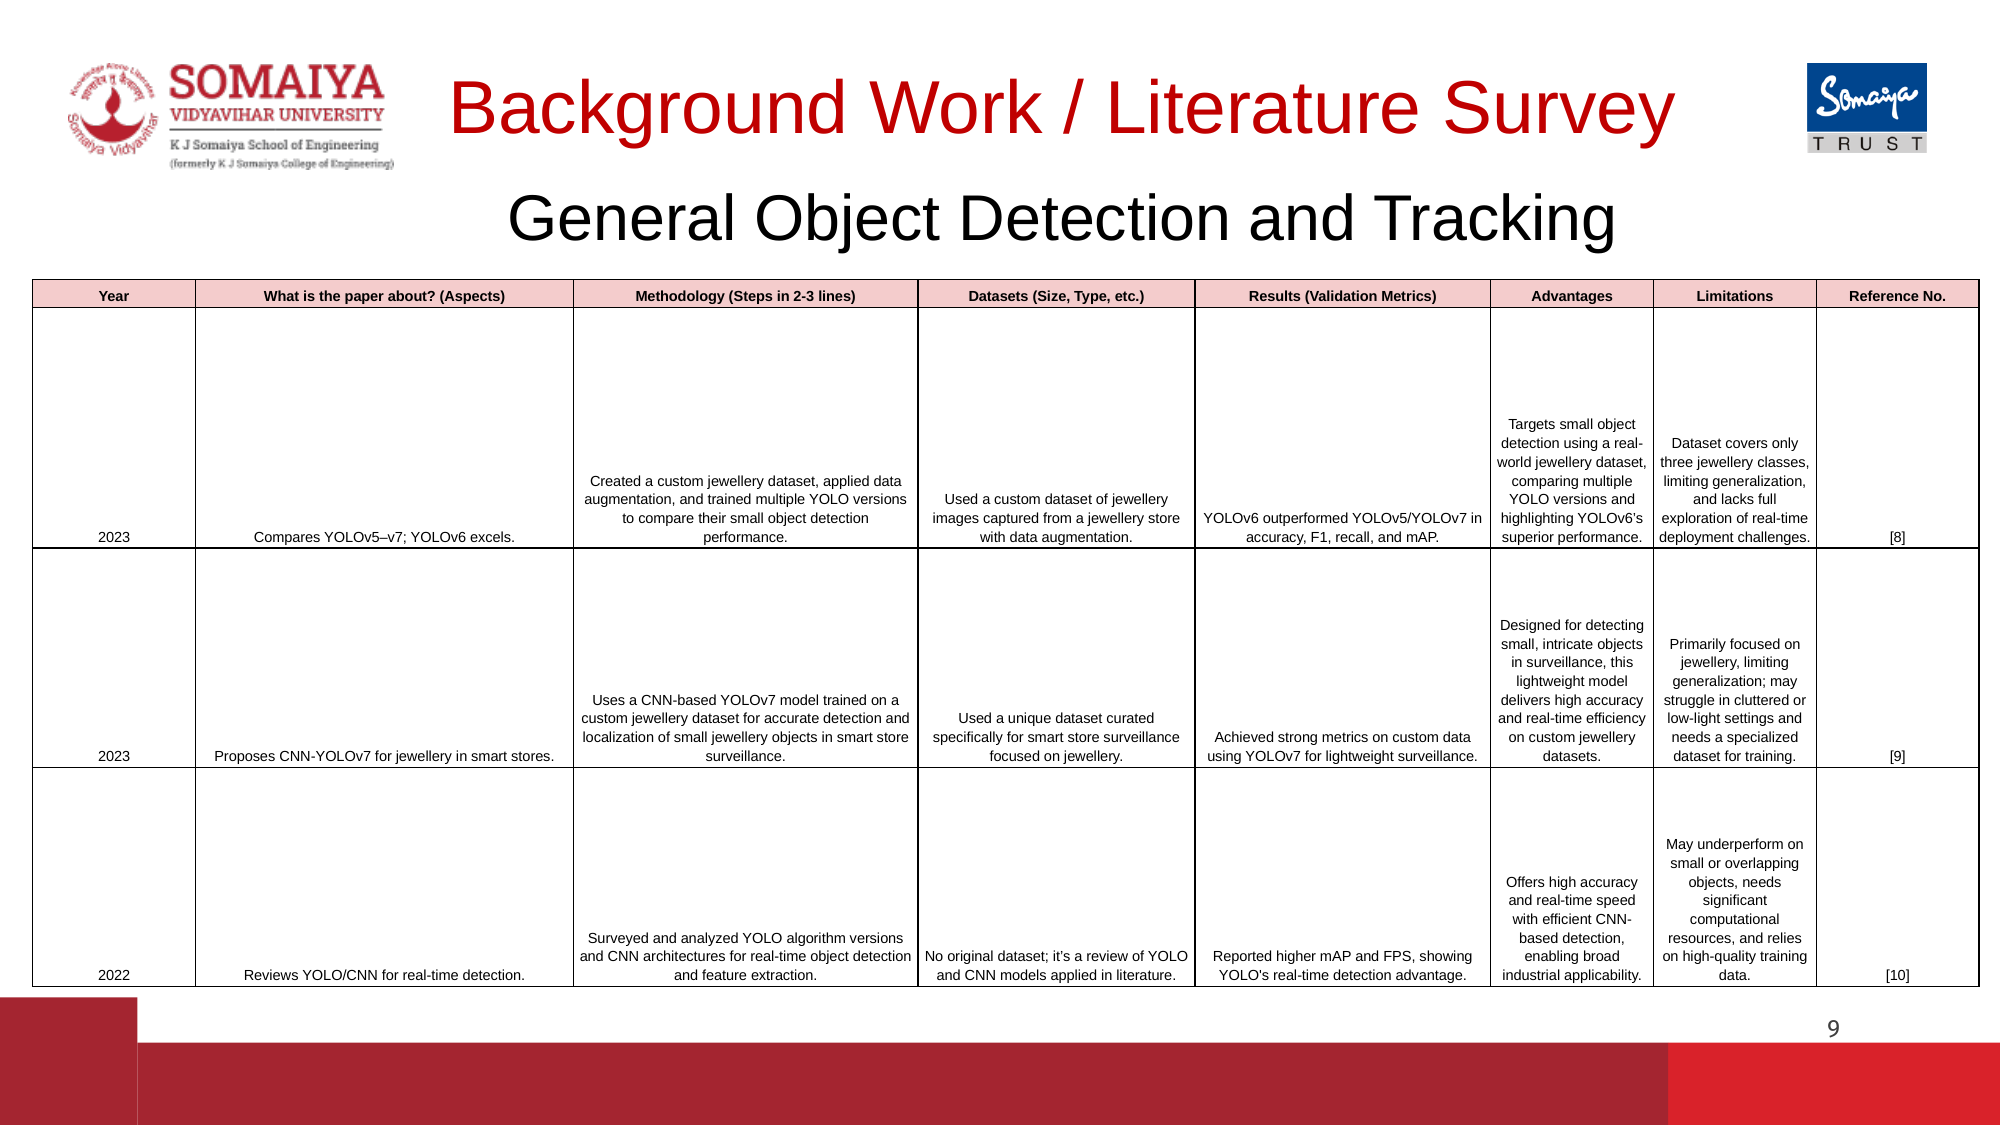

# Background Work / Literature Survey
General Object Detection and Tracking
| Year | What is the paper about? (Aspects) | Methodology (Steps in 2-3 lines) | Datasets (Size, Type, etc.) | Results (Validation Metrics) | Advantages | Limitations | Reference No. |
| --- | --- | --- | --- | --- | --- | --- | --- |
| 2023 | Compares YOLOv5–v7; YOLOv6 excels. | Created a custom jewellery dataset, applied data augmentation, and trained multiple YOLO versions to compare their small object detection performance. | Used a custom dataset of jewellery images captured from a jewellery store with data augmentation. | YOLOv6 outperformed YOLOv5/YOLOv7 in accuracy, F1, recall, and mAP. | Targets small object detection using a real-world jewellery dataset, comparing multiple YOLO versions and highlighting YOLOv6’s superior performance. | Dataset covers only three jewellery classes, limiting generalization, and lacks full exploration of real-time deployment challenges. | [8] |
| 2023 | Proposes CNN-YOLOv7 for jewellery in smart stores. | Uses a CNN-based YOLOv7 model trained on a custom jewellery dataset for accurate detection and localization of small jewellery objects in smart store surveillance. | Used a unique dataset curated specifically for smart store surveillance focused on jewellery. | Achieved strong metrics on custom data using YOLOv7 for lightweight surveillance. | Designed for detecting small, intricate objects in surveillance, this lightweight model delivers high accuracy and real-time efficiency on custom jewellery datasets. | Primarily focused on jewellery, limiting generalization; may struggle in cluttered or low-light settings and needs a specialized dataset for training. | [9] |
| 2022 | Reviews YOLO/CNN for real-time detection. | Surveyed and analyzed YOLO algorithm versions and CNN architectures for real-time object detection and feature extraction. | No original dataset; it’s a review of YOLO and CNN models applied in literature. | Reported higher mAP and FPS, showing YOLO's real-time detection advantage. | Offers high accuracy and real-time speed with efficient CNN-based detection, enabling broad industrial applicability. | May underperform on small or overlapping objects, needs significant computational resources, and relies on high-quality training data. | [10] |
9